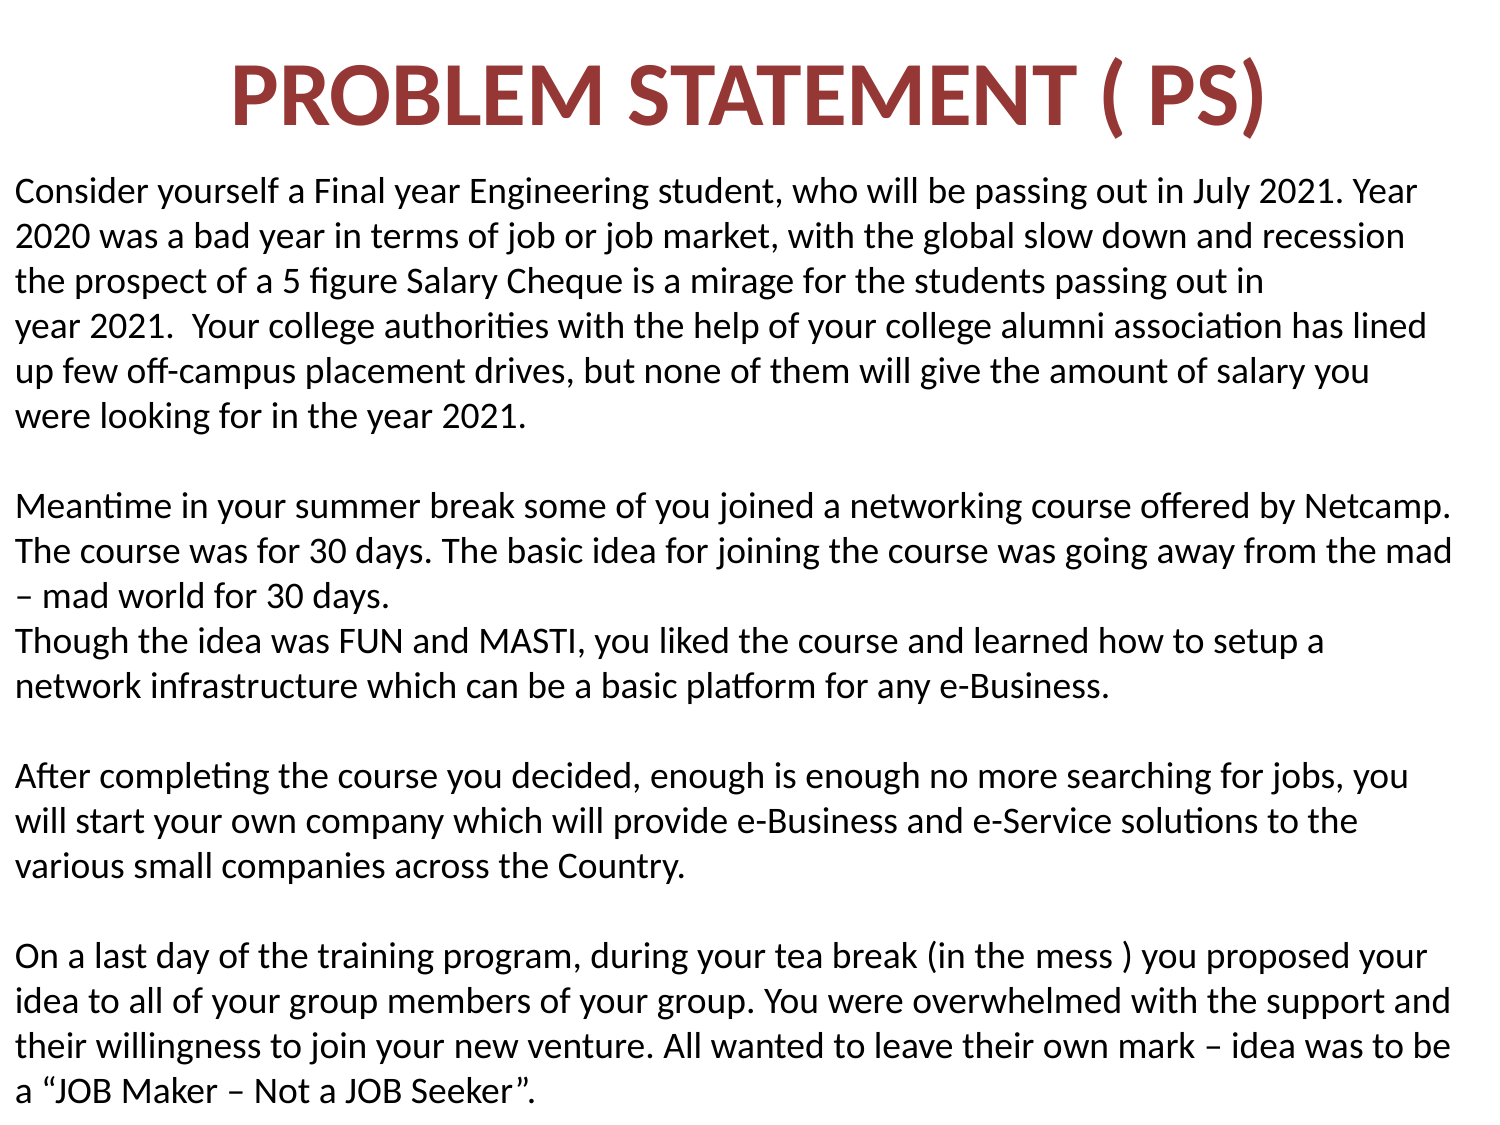

# PROBLEM STATEMENT ( PS)

Consider yourself a Final year Engineering student, who will be passing out in July 2021. Year 2020 was a bad year in terms of job or job market, with the global slow down and recession the prospect of a 5 figure Salary Cheque is a mirage for the students passing out in year 2021.  Your college authorities with the help of your college alumni association has lined up few off-campus placement drives, but none of them will give the amount of salary you were looking for in the year 2021.

Meantime in your summer break some of you joined a networking course offered by Netcamp. The course was for 30 days. The basic idea for joining the course was going away from the mad – mad world for 30 days.
Though the idea was FUN and MASTI, you liked the course and learned how to setup a network infrastructure which can be a basic platform for any e-Business.

After completing the course you decided, enough is enough no more searching for jobs, you will start your own company which will provide e-Business and e-Service solutions to the various small companies across the Country.

On a last day of the training program, during your tea break (in the mess ) you proposed your idea to all of your group members of your group. You were overwhelmed with the support and their willingness to join your new venture. All wanted to leave their own mark – idea was to be a “JOB Maker – Not a JOB Seeker”.